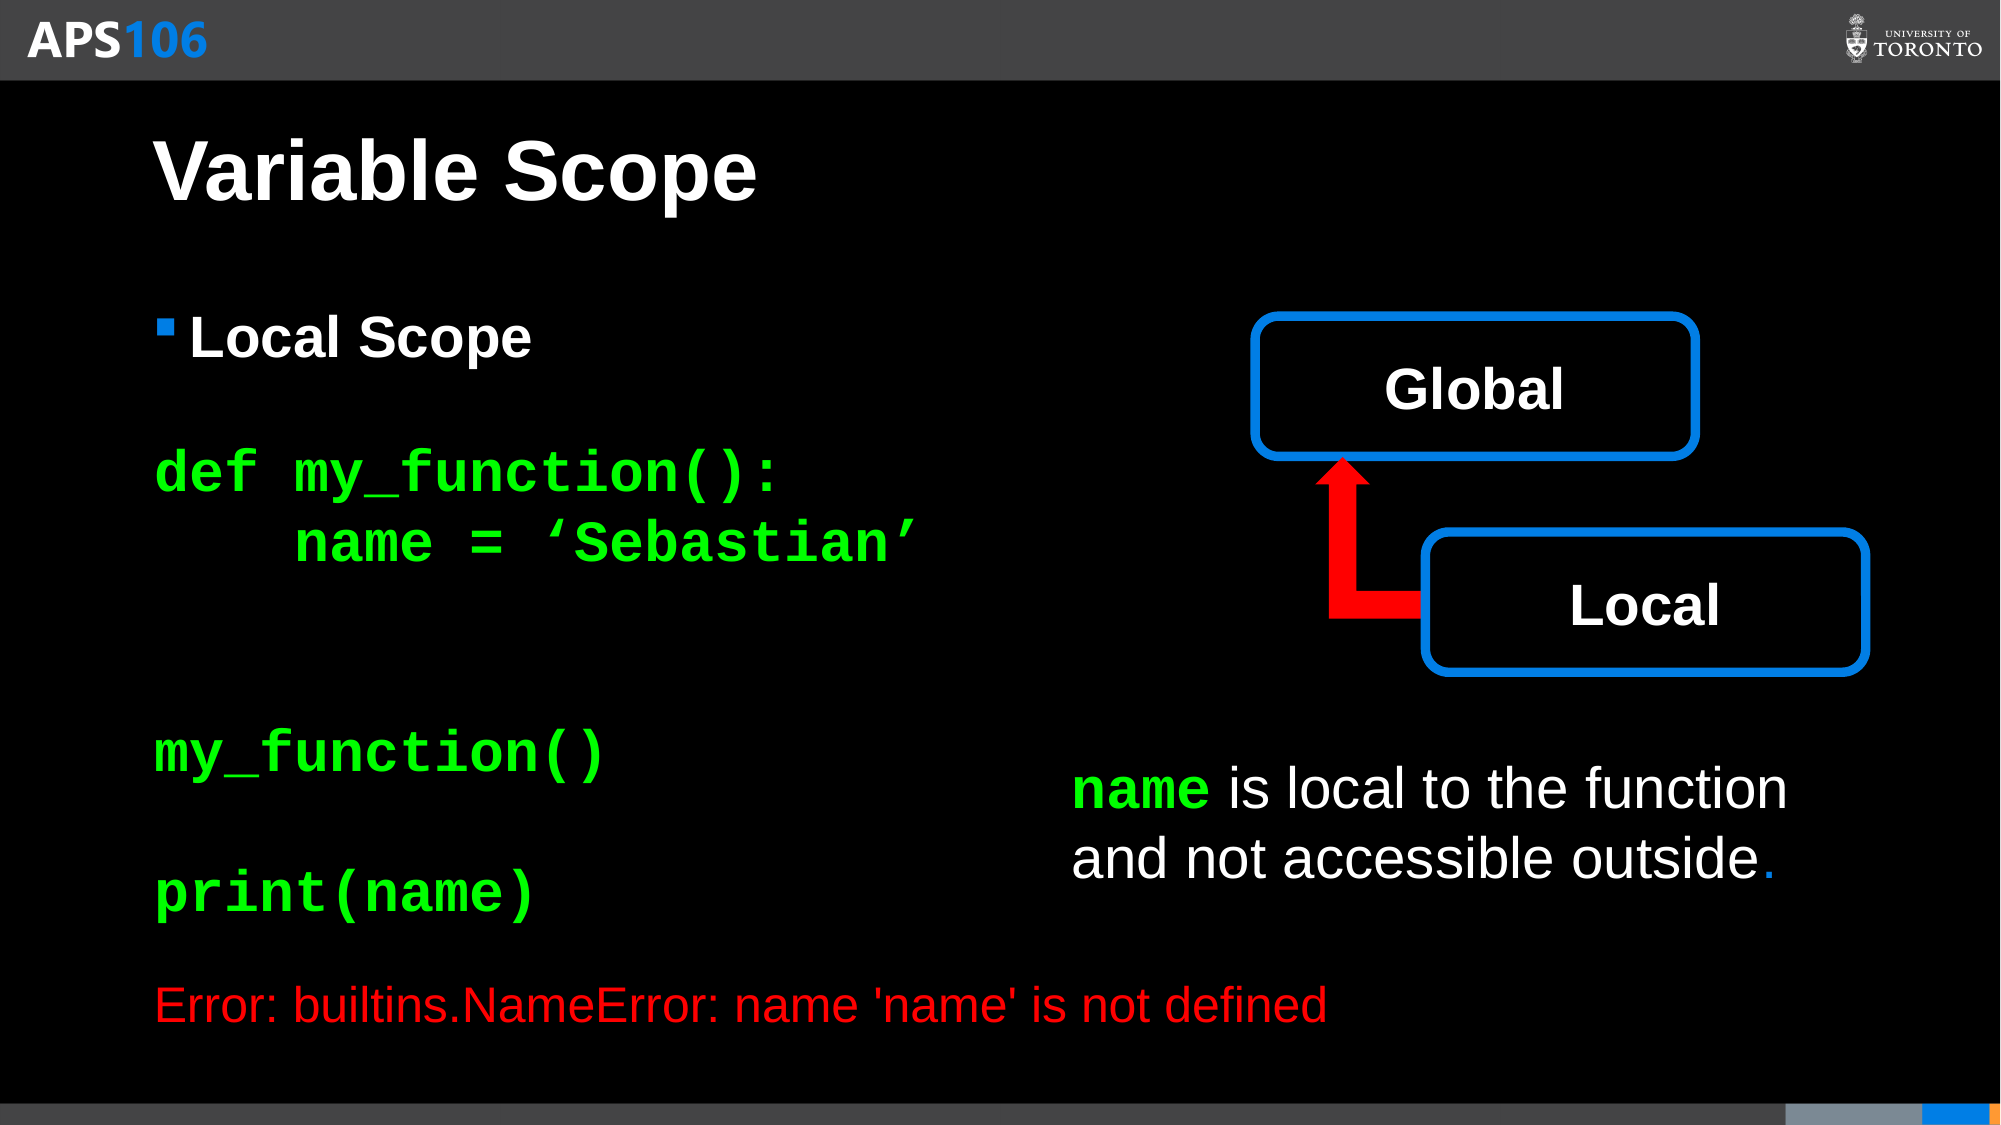

# Variable Scope
Local Scope
Global
def my_function():
    name = ‘Sebastian’

my_function()

print(name)

Local
name is local to the function and not accessible outside.
Error: builtins.NameError: name 'name' is not defined